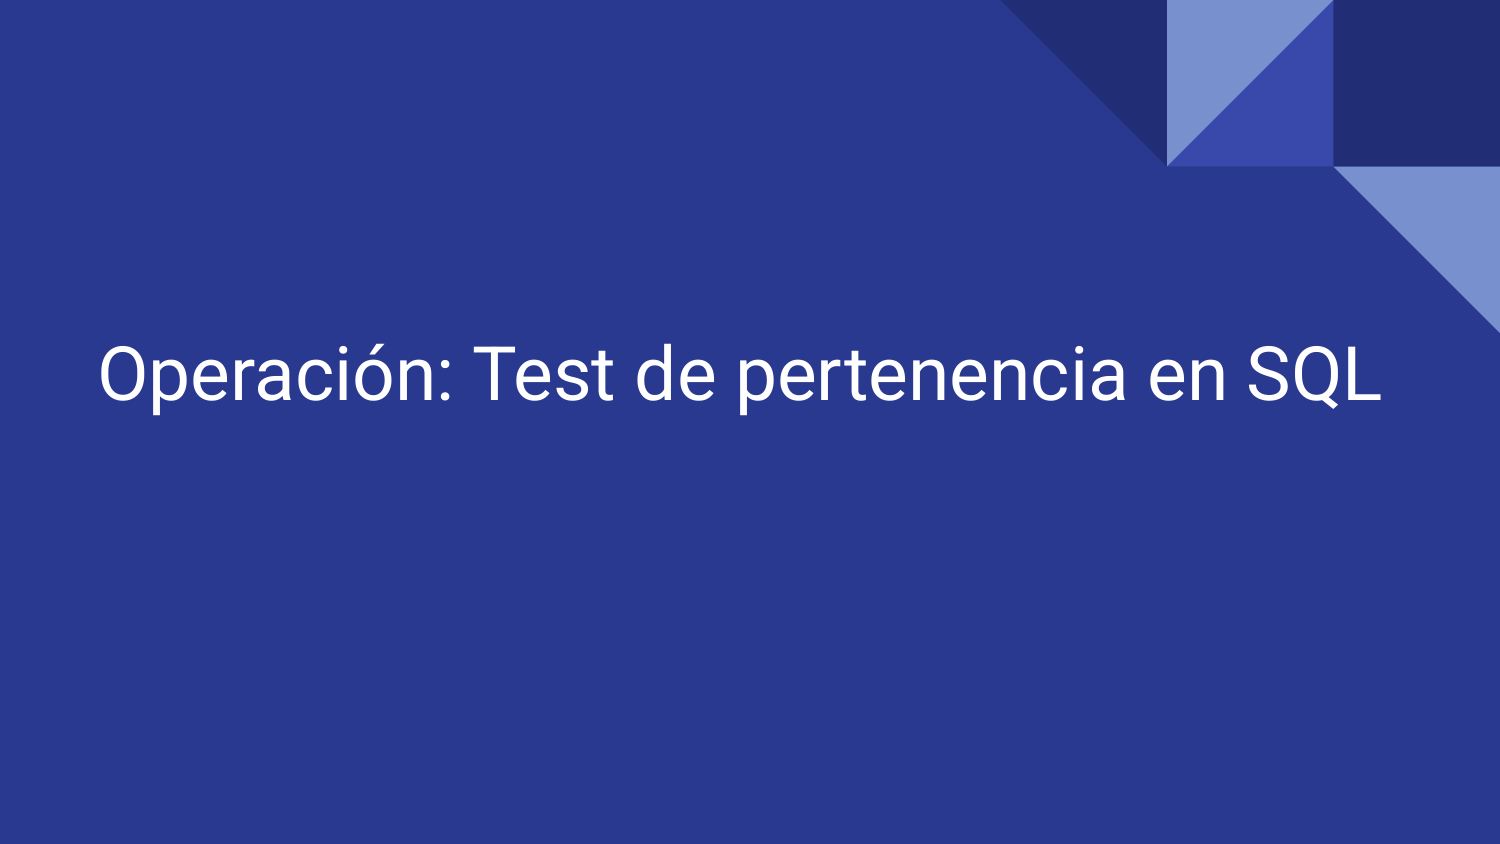

# Operación: Test de pertenencia en SQL